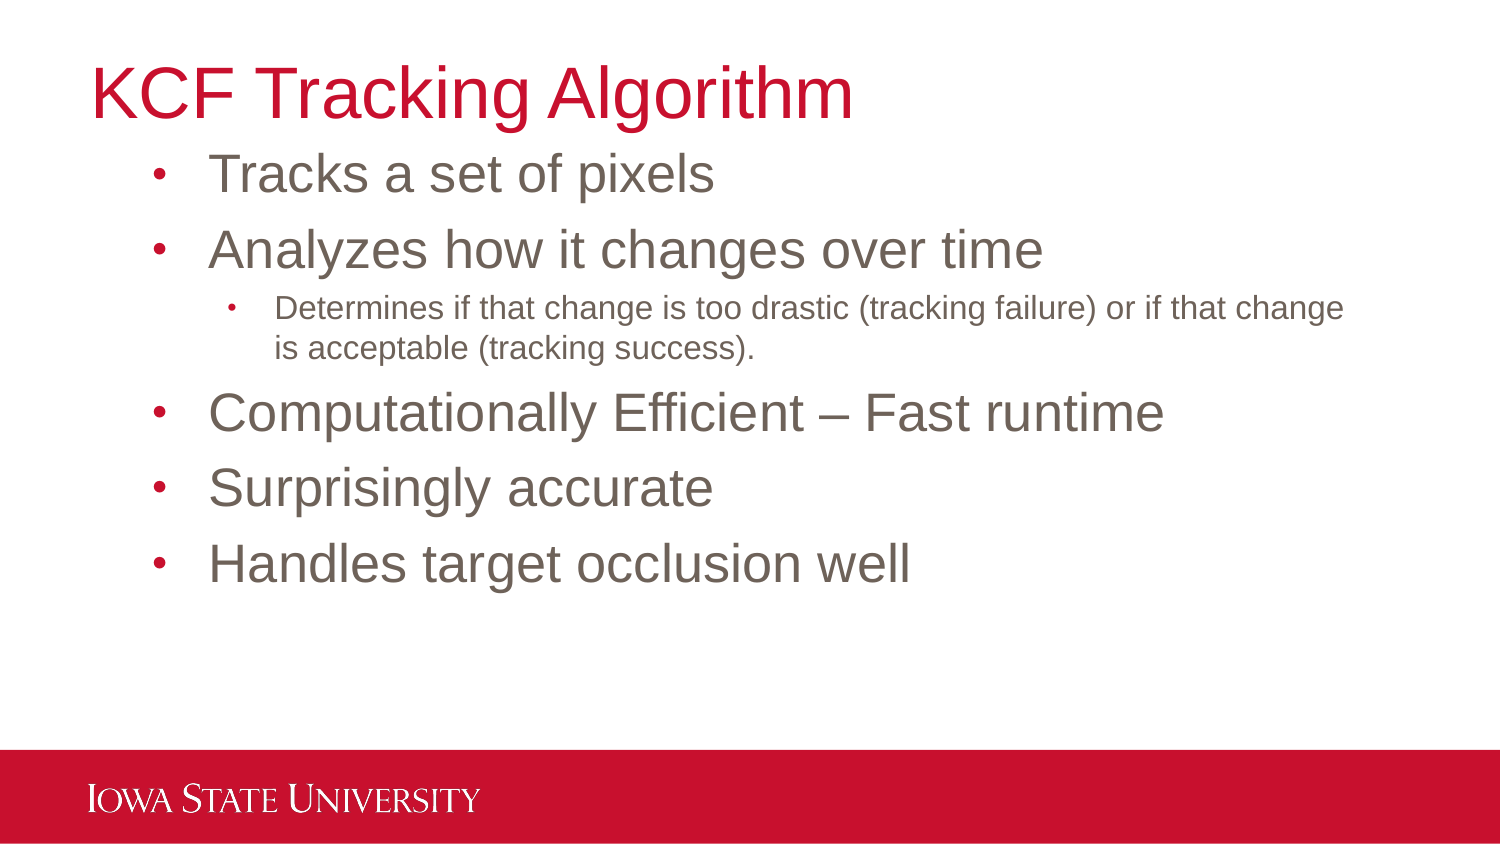

# KCF Tracking Algorithm
Tracks a set of pixels
Analyzes how it changes over time
Determines if that change is too drastic (tracking failure) or if that change is acceptable (tracking success).
Computationally Efficient – Fast runtime
Surprisingly accurate
Handles target occlusion well